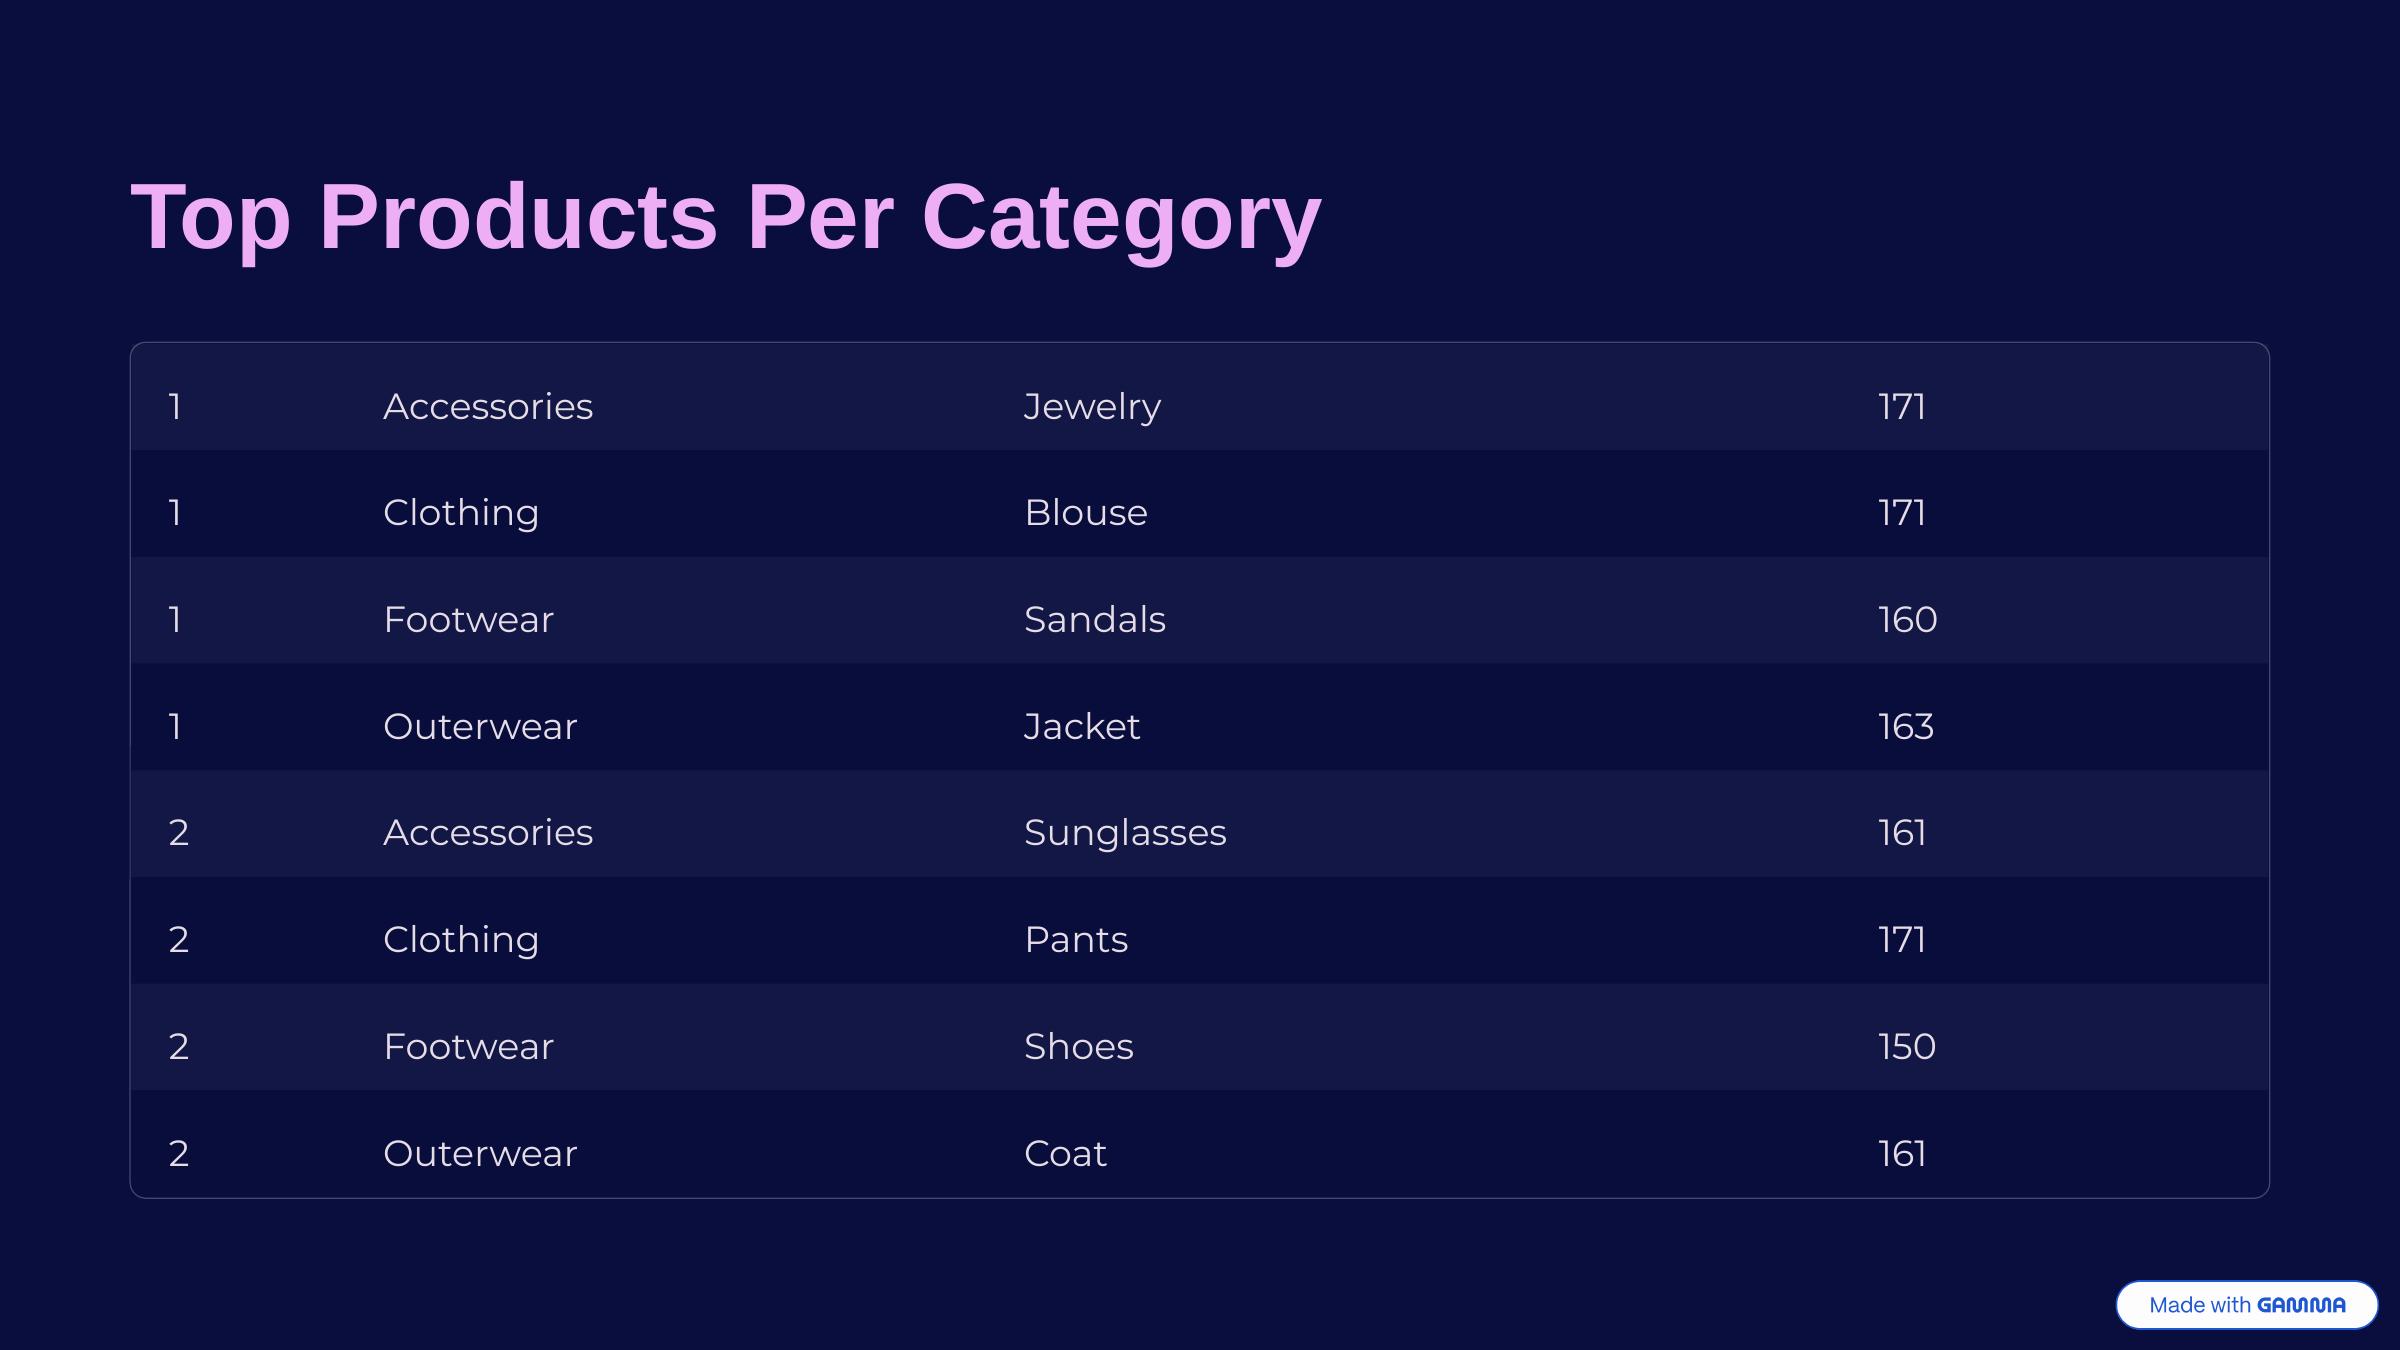

Top Products Per Category

1
Accessories
Jewelry
171

1
Clothing
Blouse
171

1
Footwear
Sandals
160

1
Outerwear
Jacket
163

2
Accessories
Sunglasses
161

2
Clothing
Pants
171

2
Footwear
Shoes
150

2
Outerwear
Coat
161